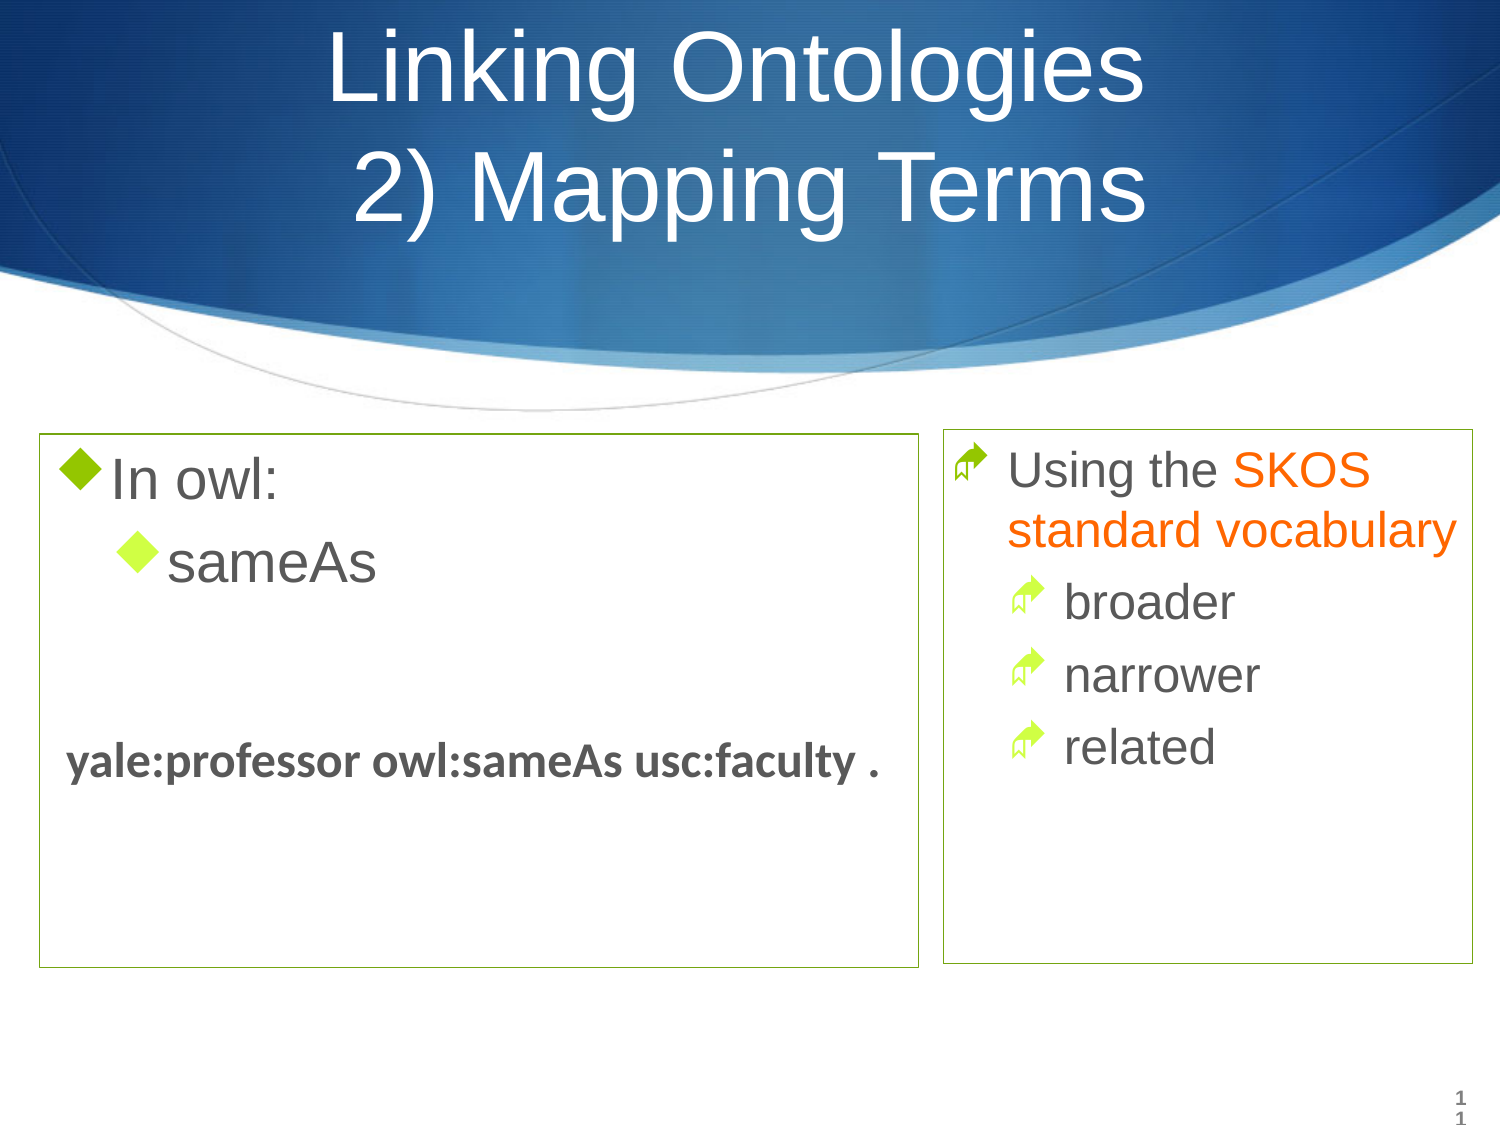

# Linking Ontologies 2) Mapping Terms
Using the SKOS standard vocabulary
broader
narrower
related
In owl:
sameAs

 yale:professor owl:sameAs usc:faculty .
117